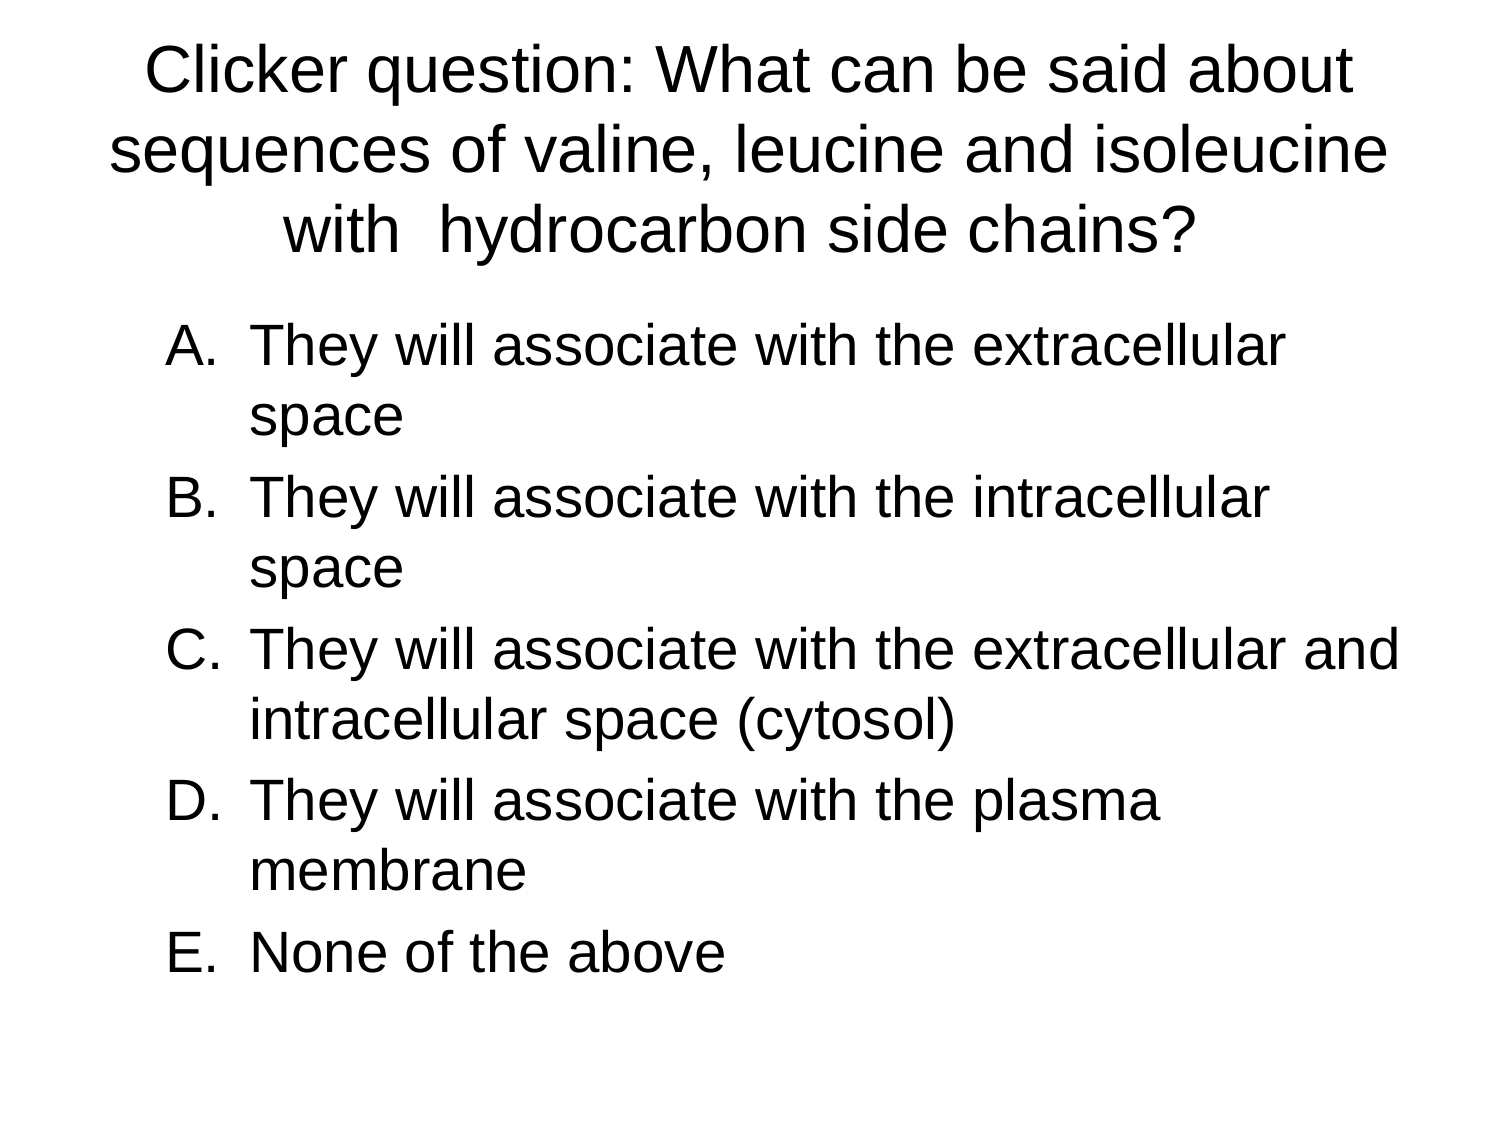

# Clicker question: What can be said about sequences of valine, leucine and isoleucine with  hydrocarbon side chains?
They will associate with the extracellular space
They will associate with the intracellular space
They will associate with the extracellular and intracellular space (cytosol)
They will associate with the plasma membrane
None of the above